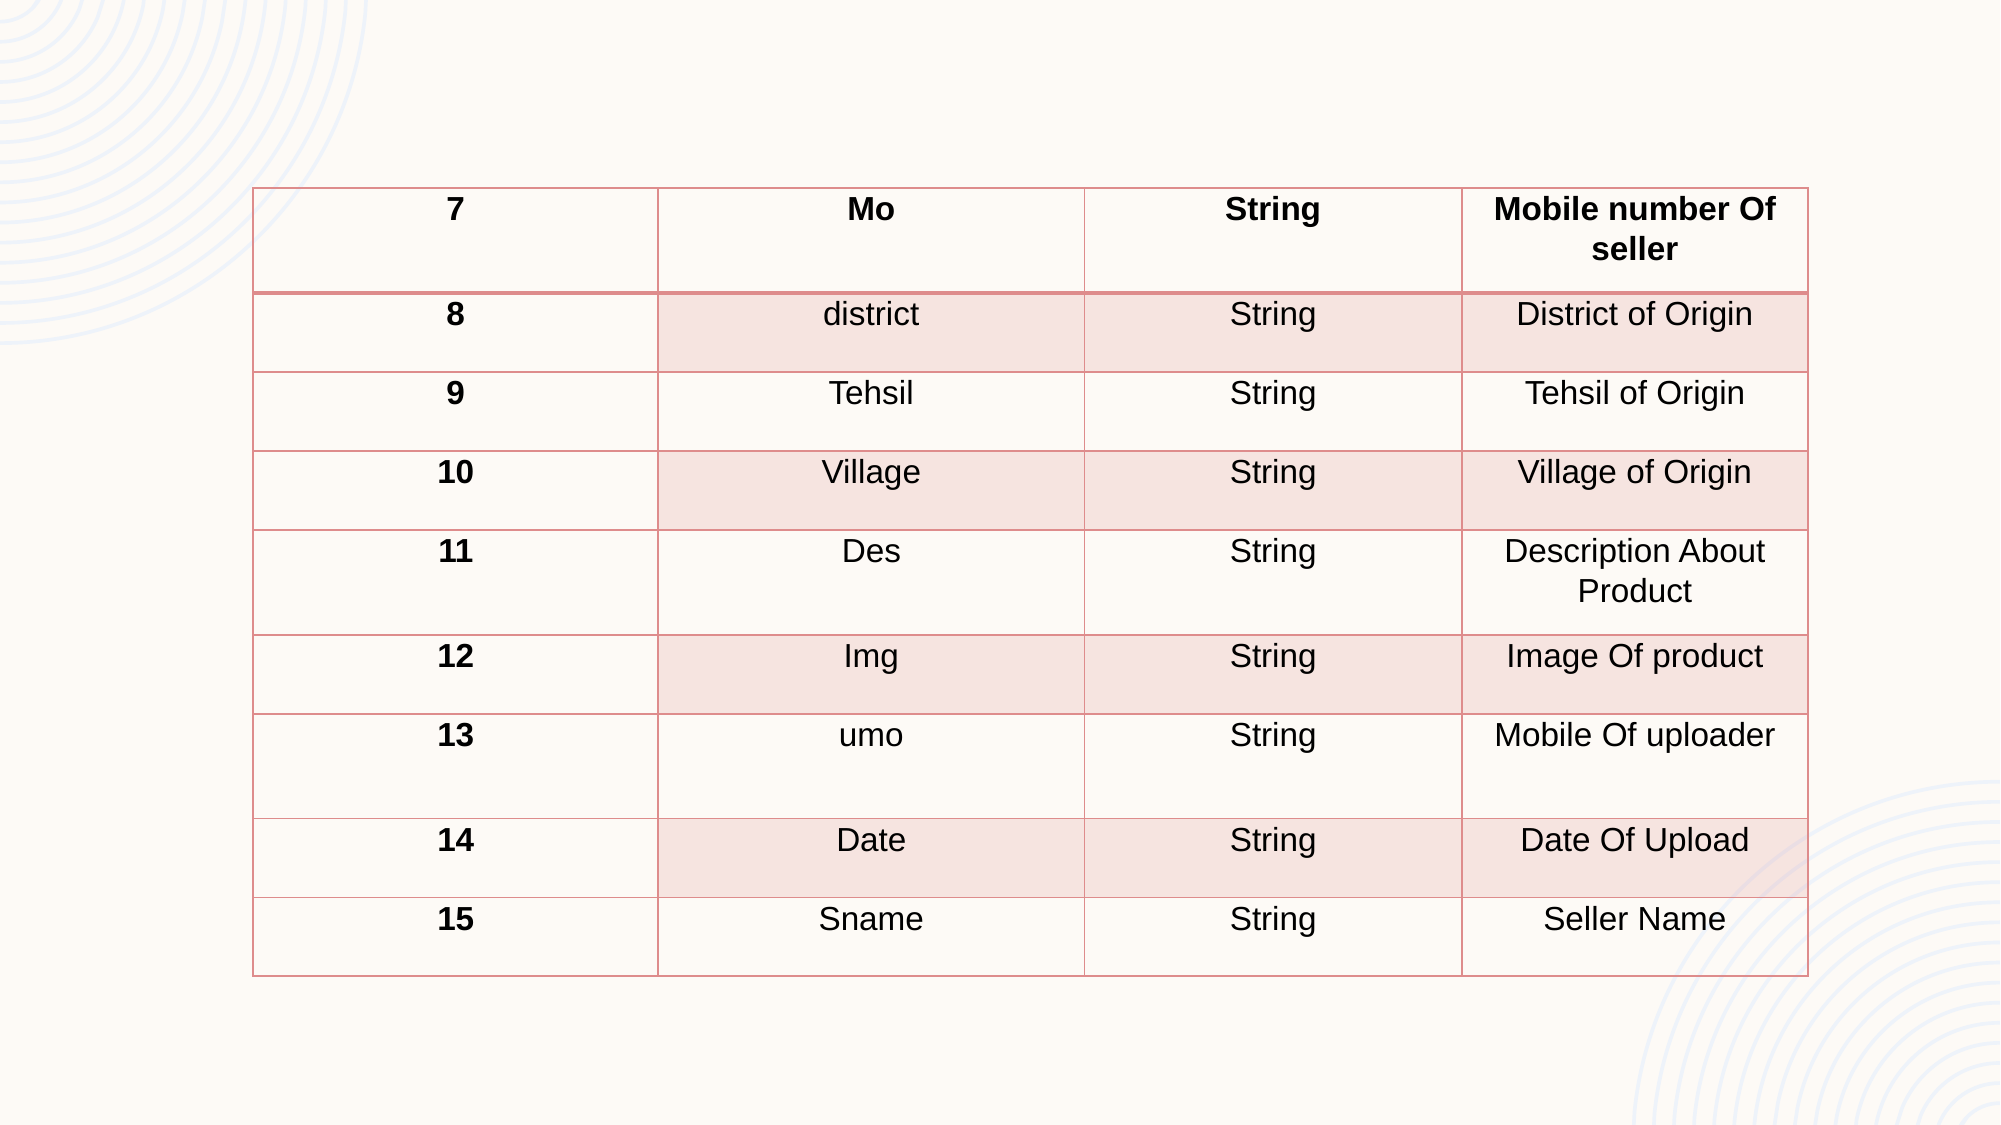

| 7 | Mo | String | Mobile number Of seller |
| --- | --- | --- | --- |
| 8 | district | String | District of Origin |
| 9 | Tehsil | String | Tehsil of Origin |
| 10 | Village | String | Village of Origin |
| 11 | Des | String | Description About Product |
| 12 | Img | String | Image Of product |
| 13 | umo | String | Mobile Of uploader |
| 14 | Date | String | Date Of Upload |
| 15 | Sname | String | Seller Name |